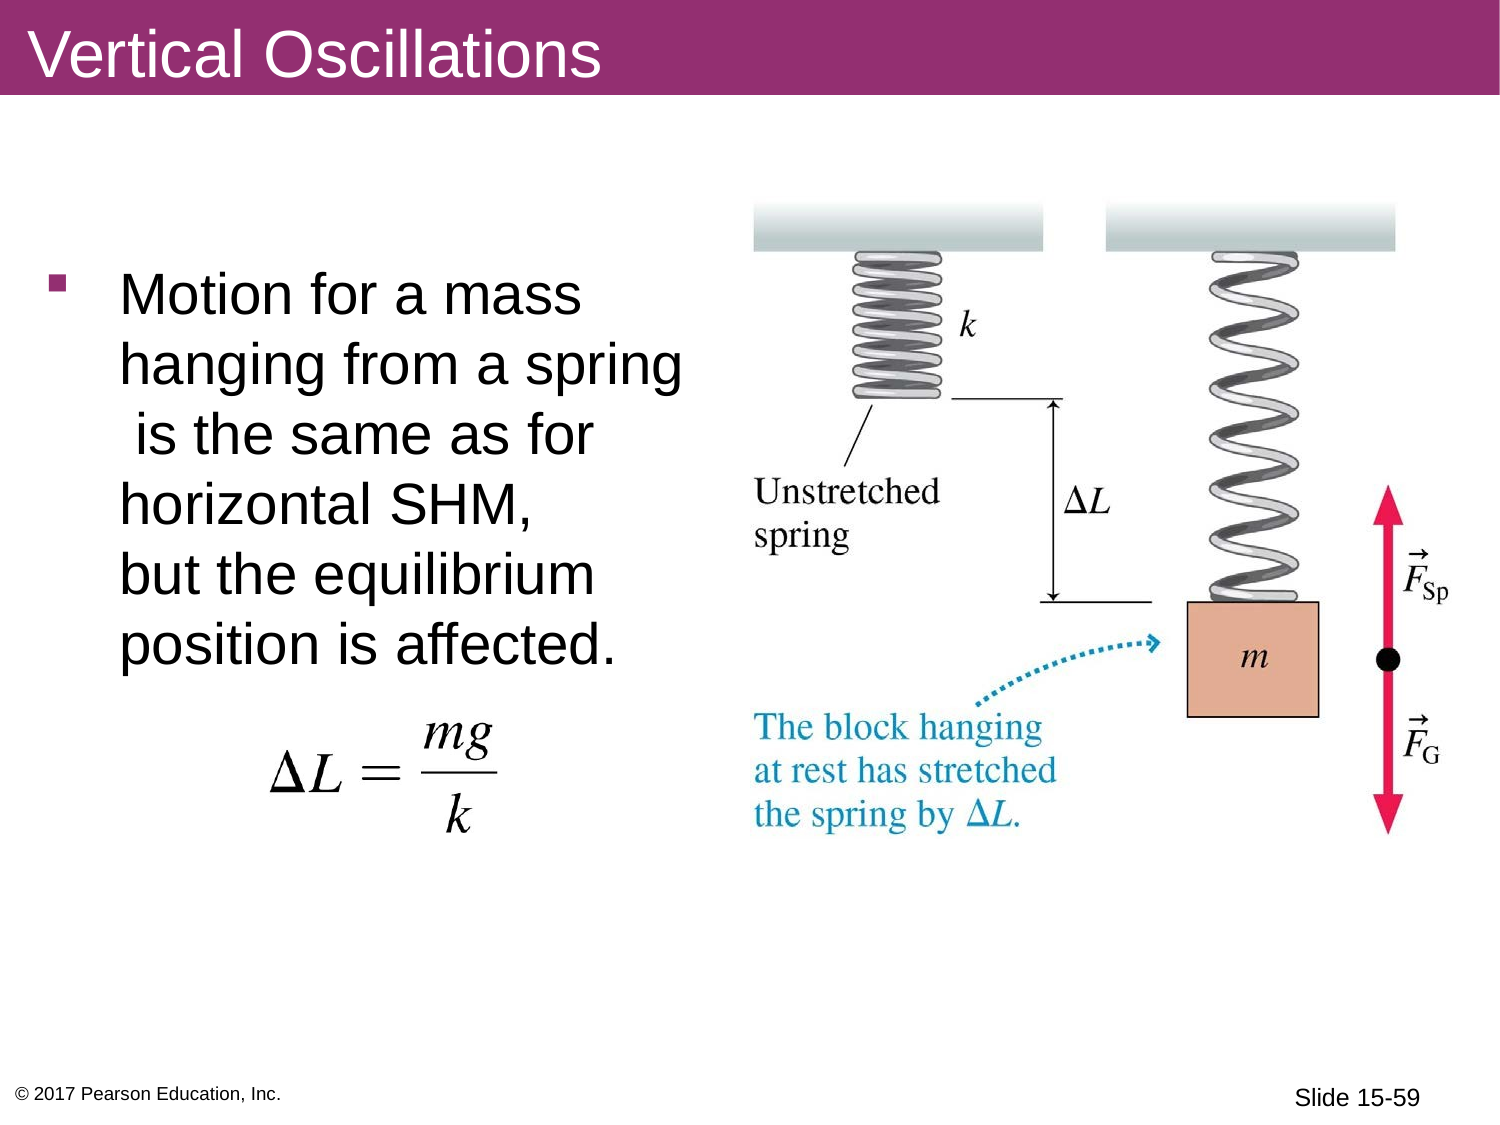

# Vertical Oscillations

Motion for a mass  hanging from a spring  is the same as for  horizontal SHM,
but the equilibrium  position is affected.

© 2017 Pearson Education, Inc.
Slide 15-59